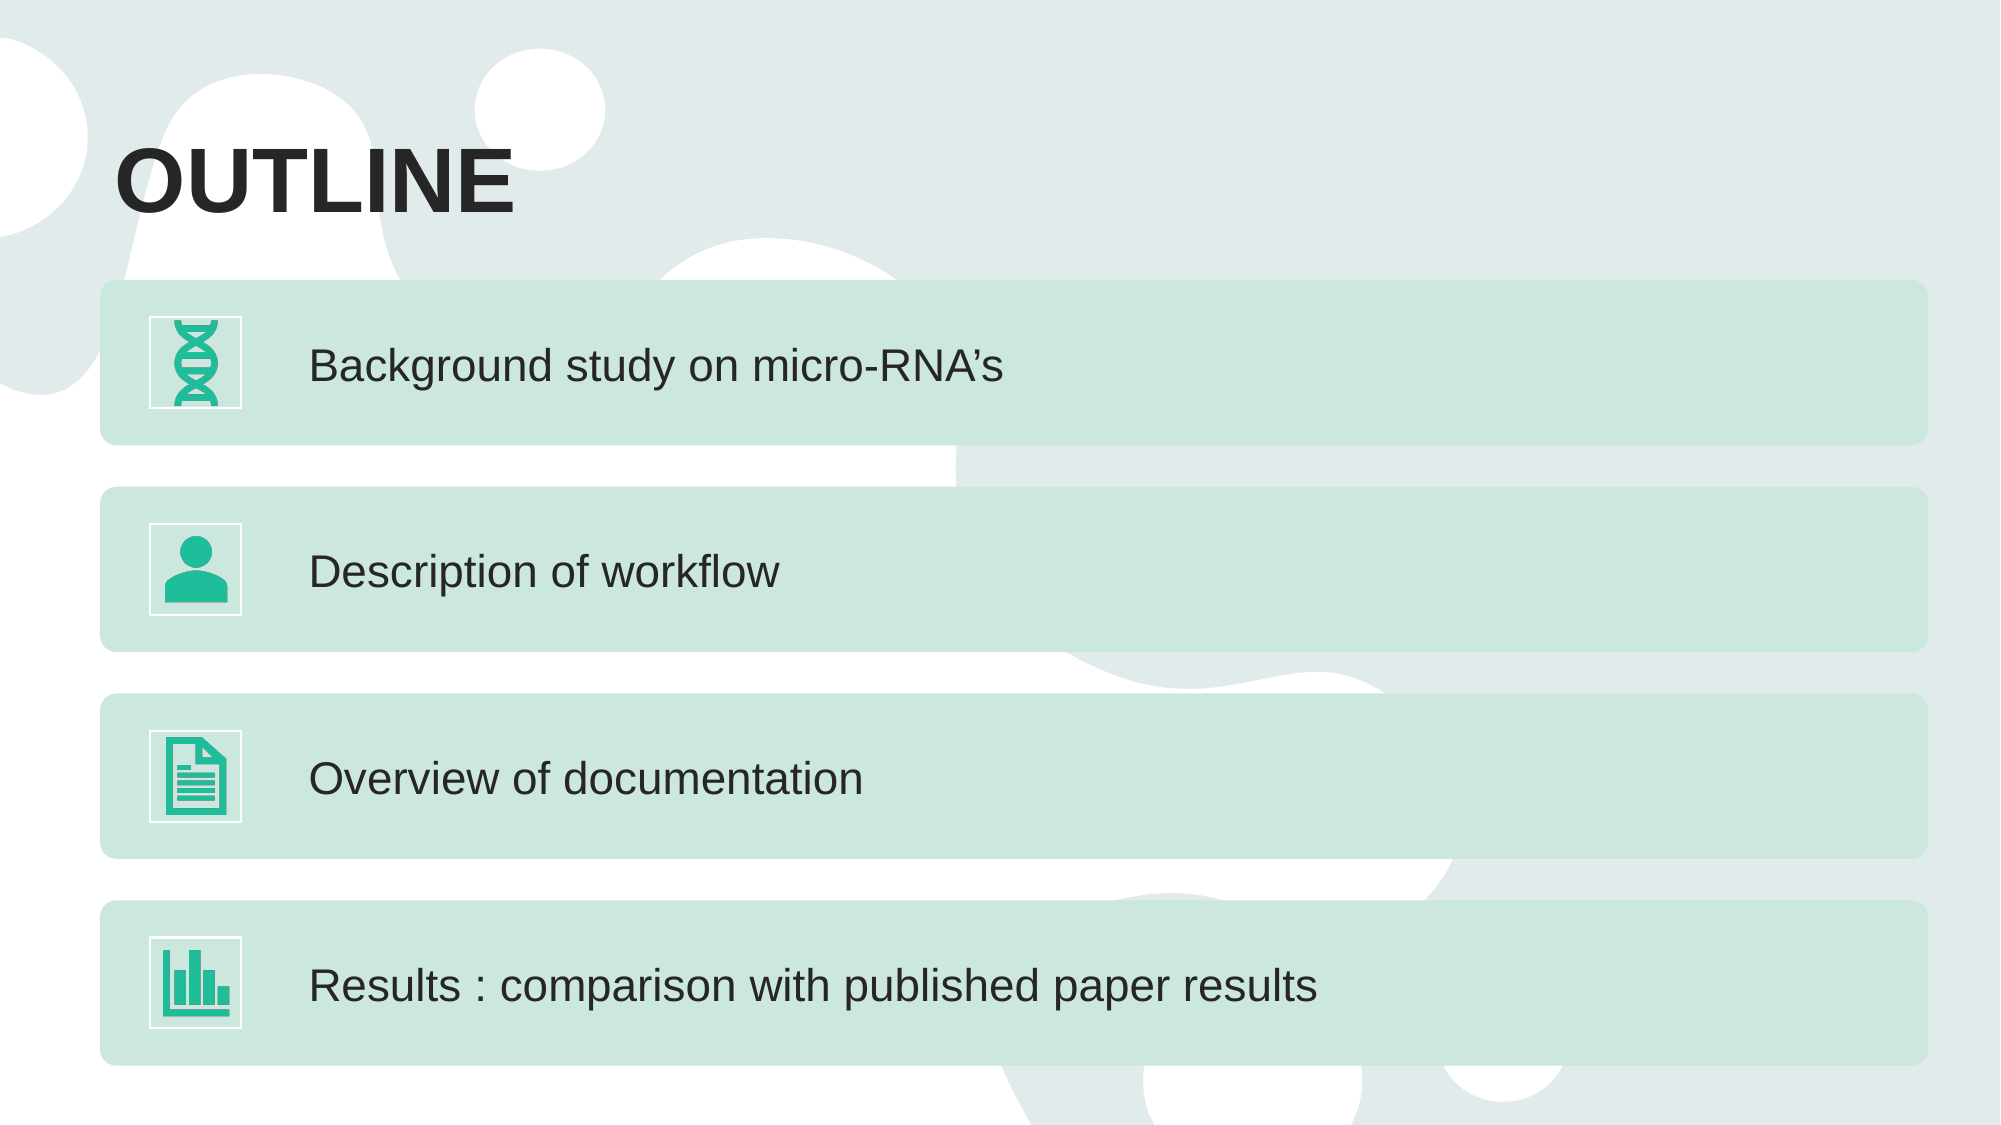

# OUTLINE
Background study on micro-RNA’s
Description of workflow
Overview of documentation
Results : comparison with published paper results